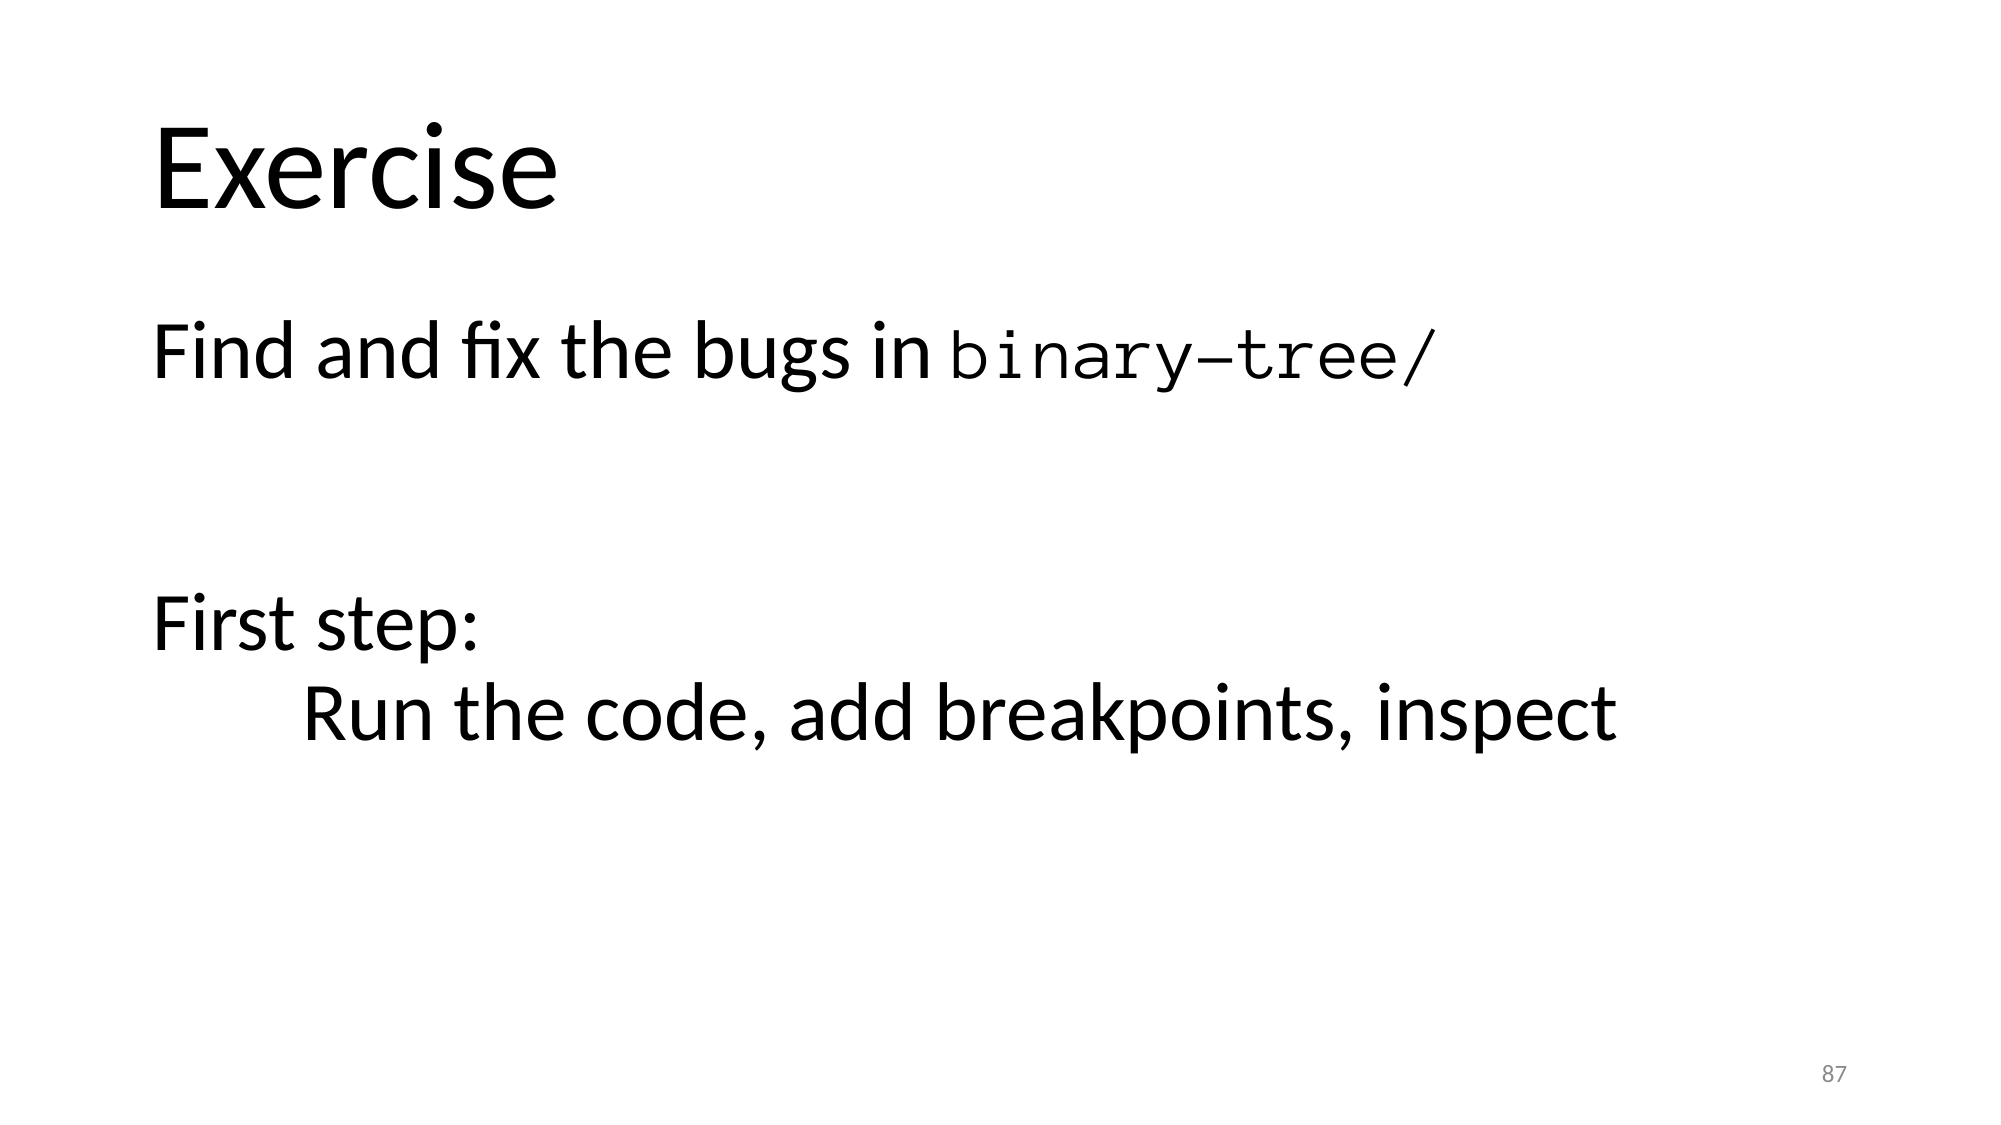

# Exercise
Find and fix the bugs in binary-tree/

First step:
	Run the code, add breakpoints, inspect
87